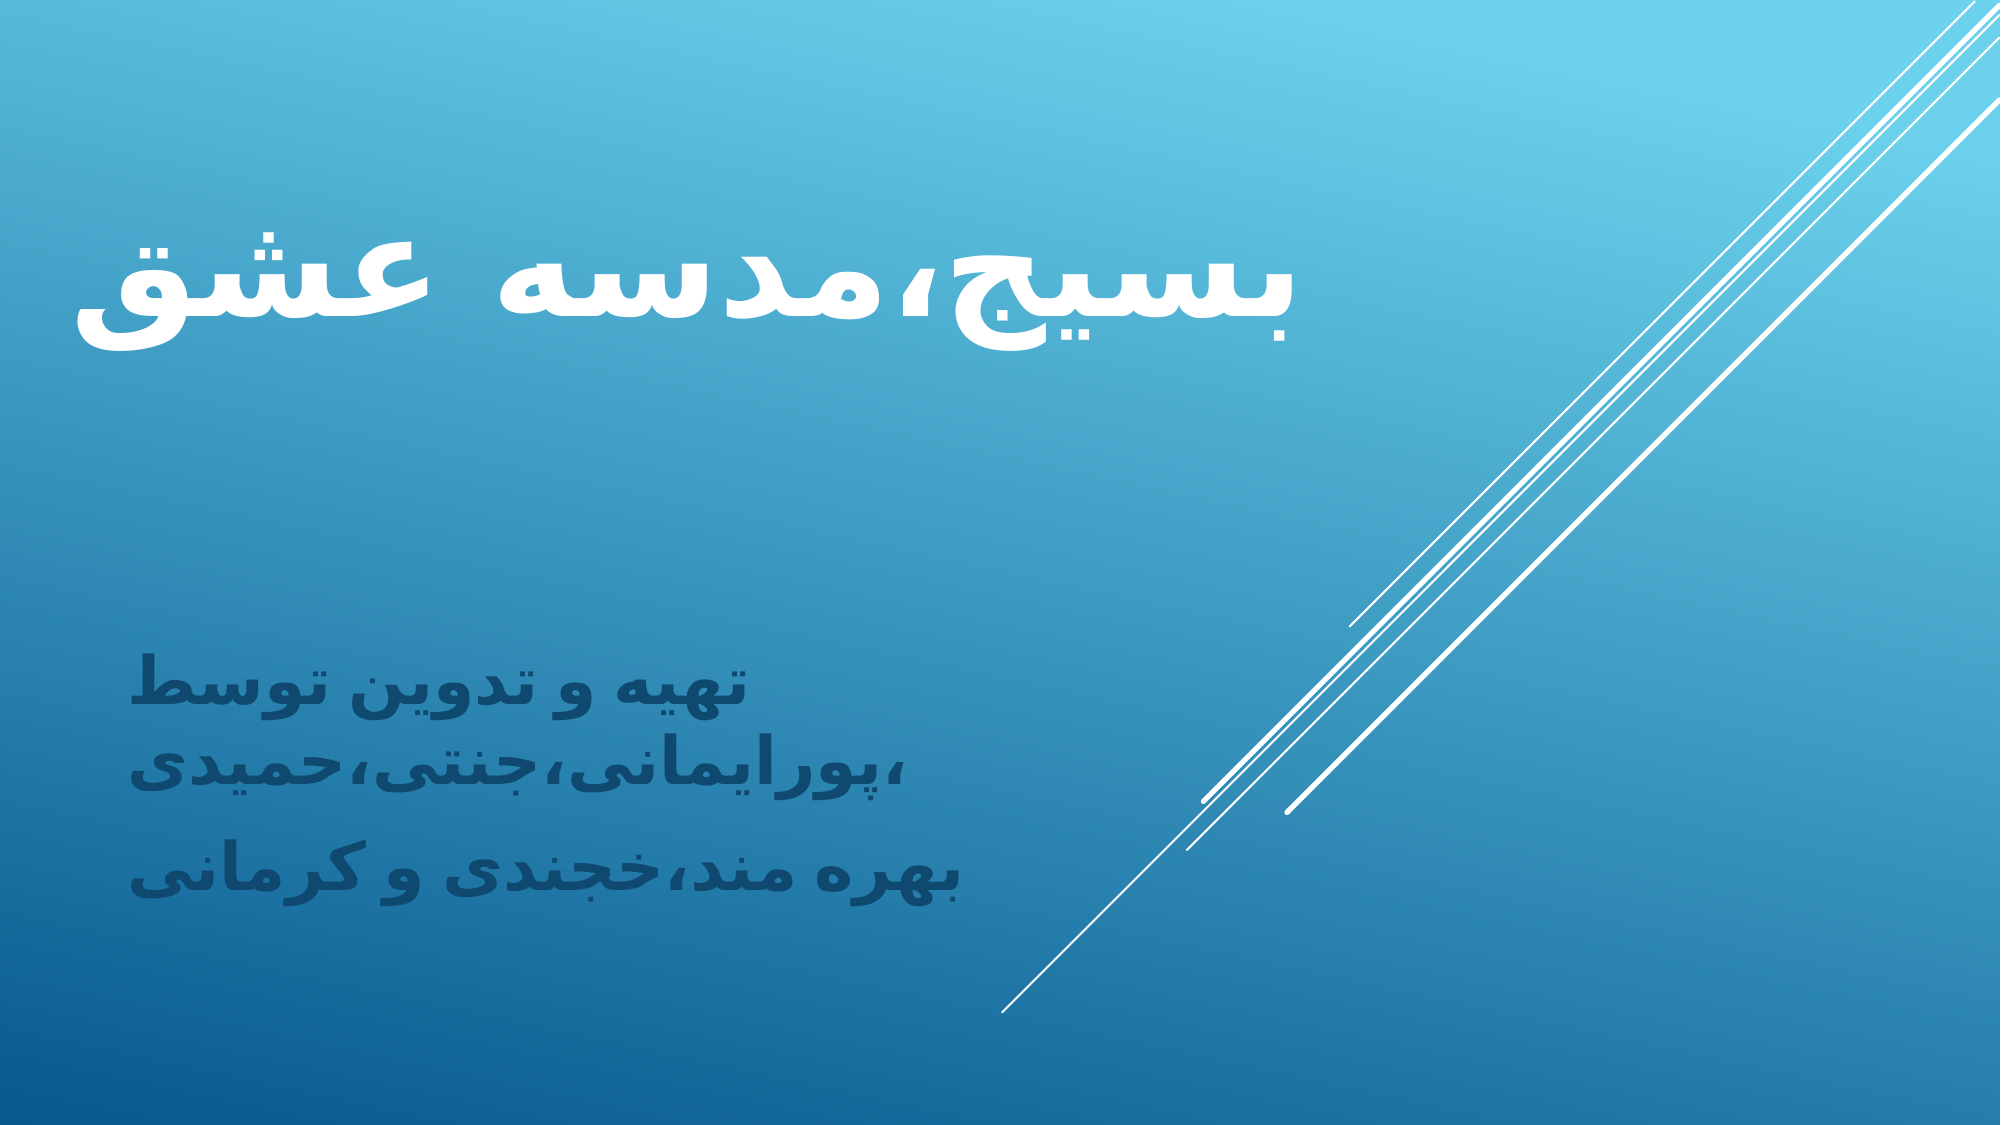

# بسیج،مدسه عشق
تهیه و تدوین توسط پورایمانی،جنتی،حمیدی،
بهره مند،خجندی و کرمانی